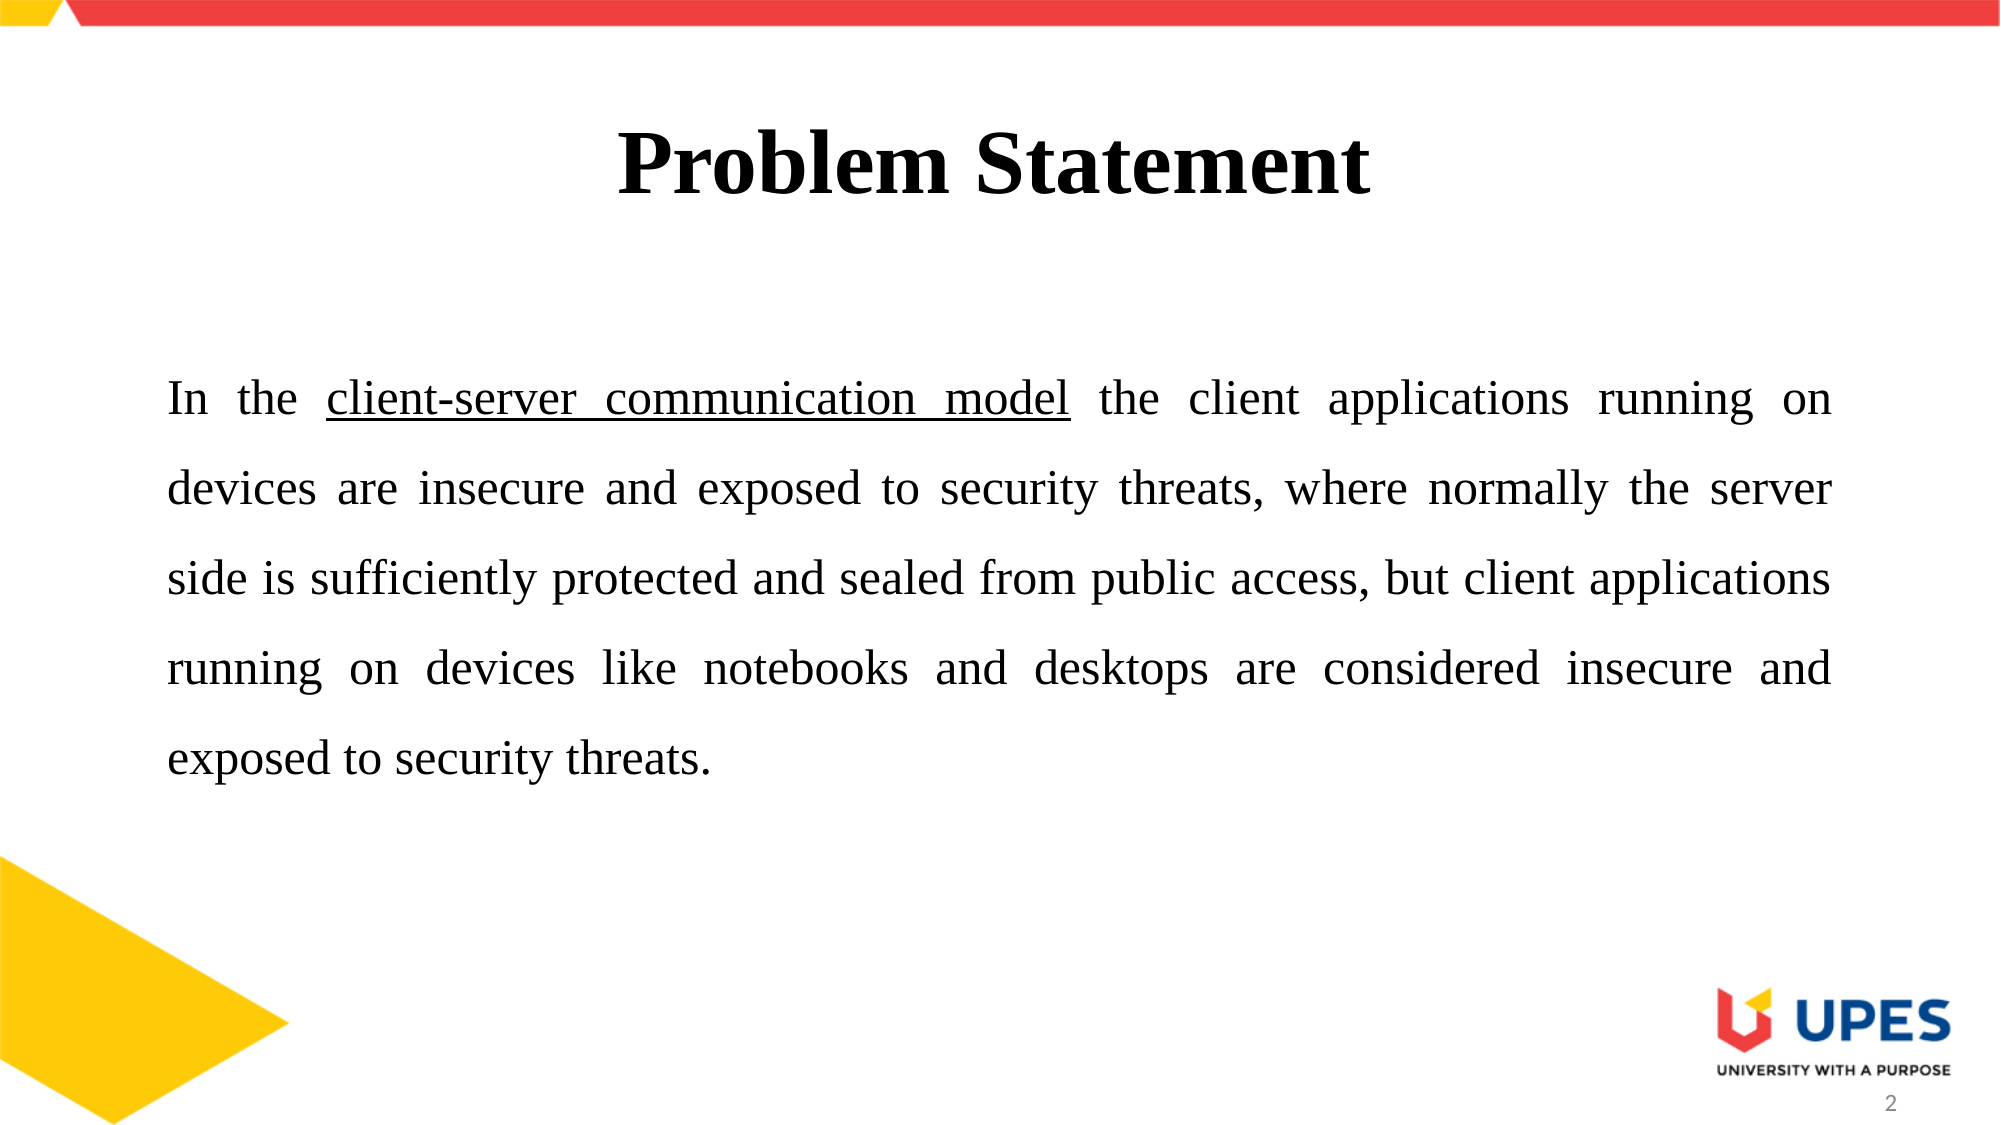

# Problem Statement
In the client-server communication model the client applications running on devices are insecure and exposed to security threats, where normally the server side is sufficiently protected and sealed from public access, but client applications running on devices like notebooks and desktops are considered insecure and exposed to security threats.
2